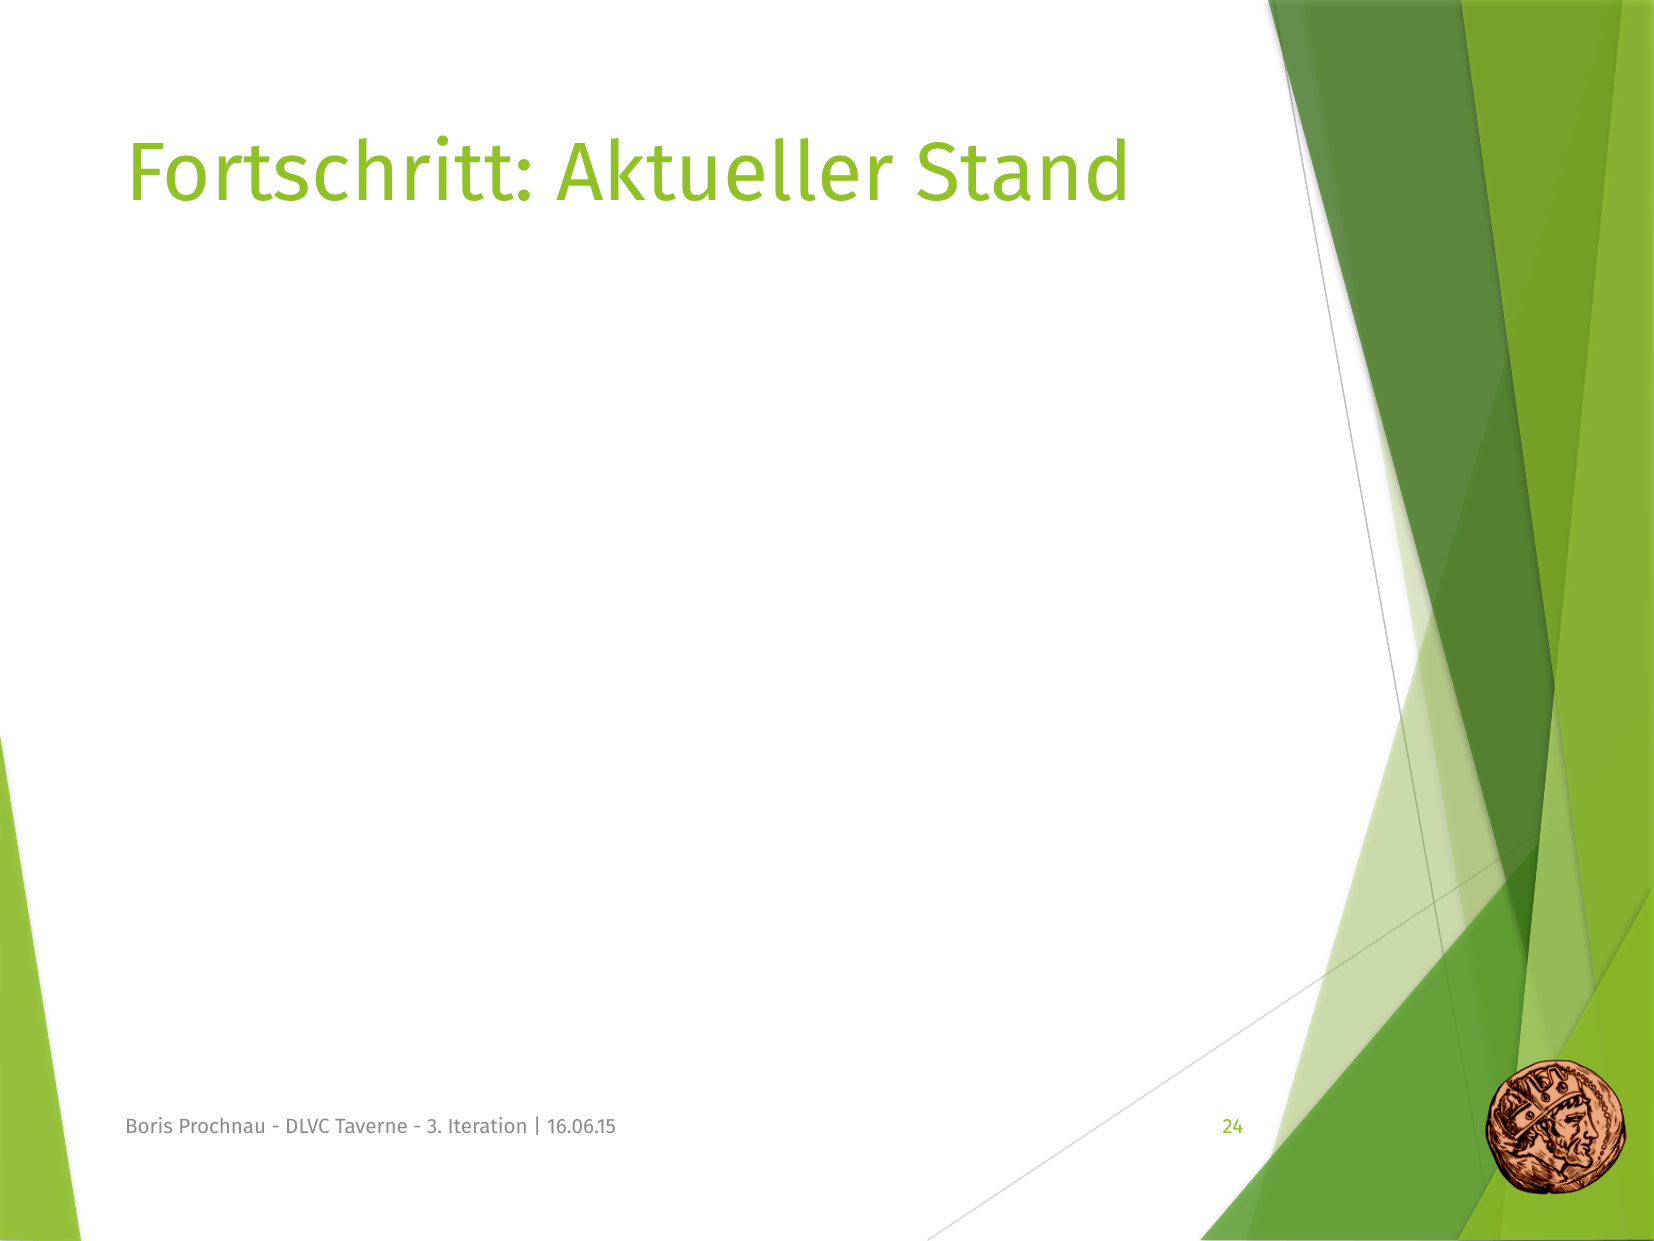

# Fortschritt: Aktueller Stand
Boris Prochnau - DLVC Taverne - 3. Iteration | 16.06.15
24